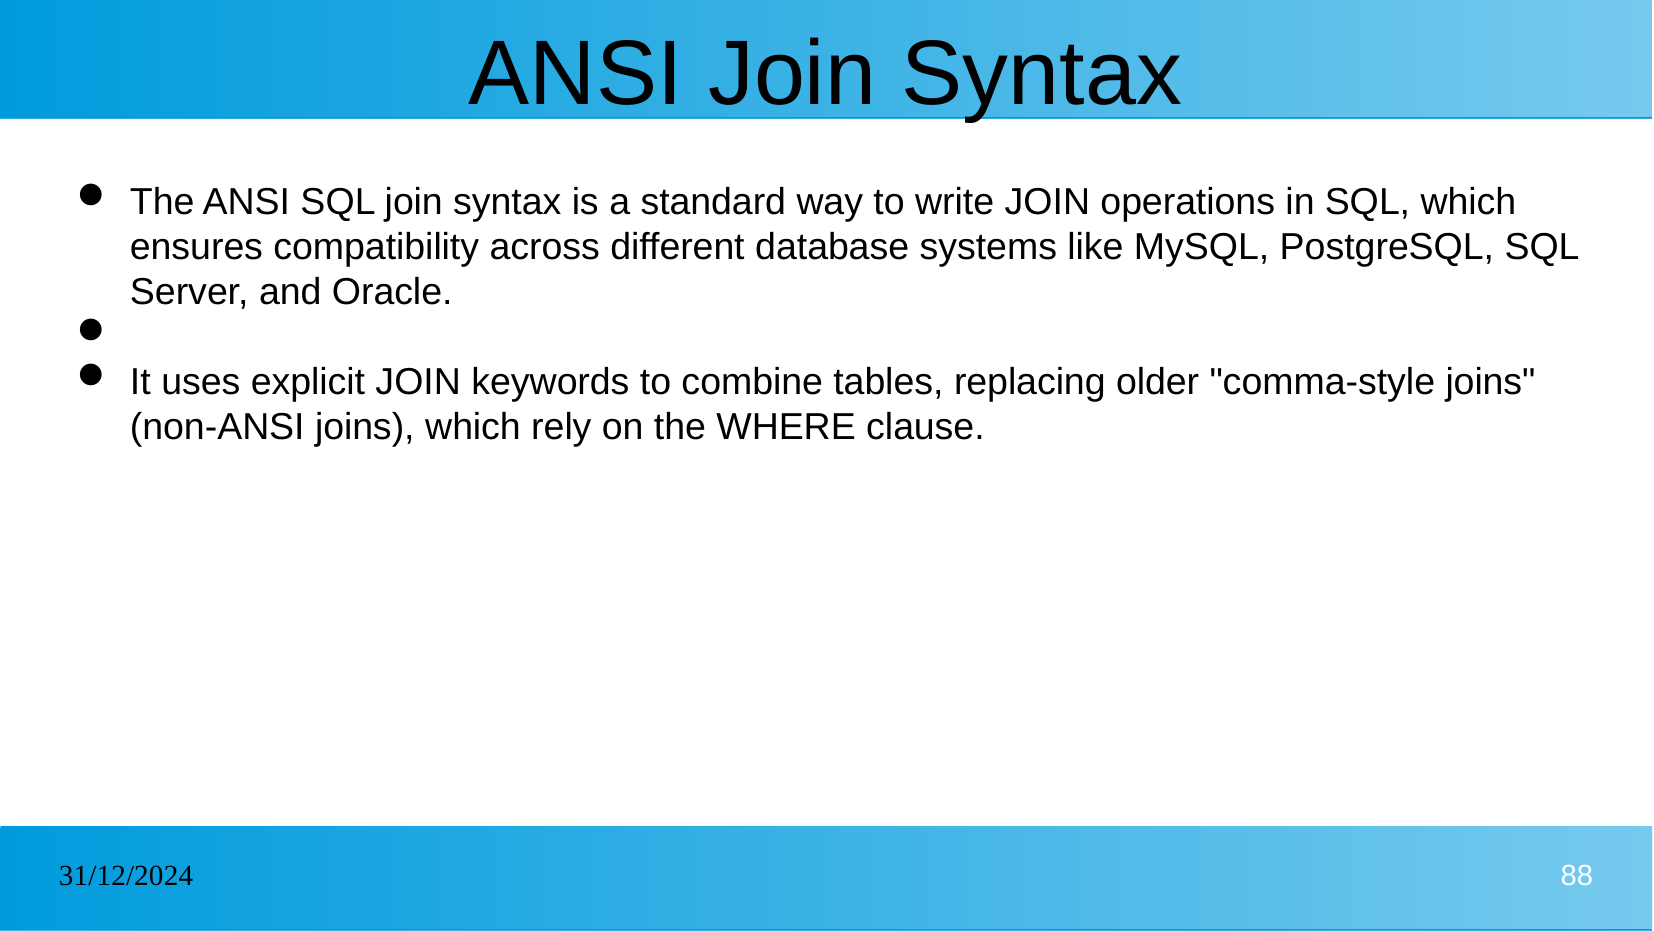

# ANSI Join Syntax
The ANSI SQL join syntax is a standard way to write JOIN operations in SQL, which ensures compatibility across different database systems like MySQL, PostgreSQL, SQL Server, and Oracle.

It uses explicit JOIN keywords to combine tables, replacing older "comma-style joins" (non-ANSI joins), which rely on the WHERE clause.
31/12/2024
88